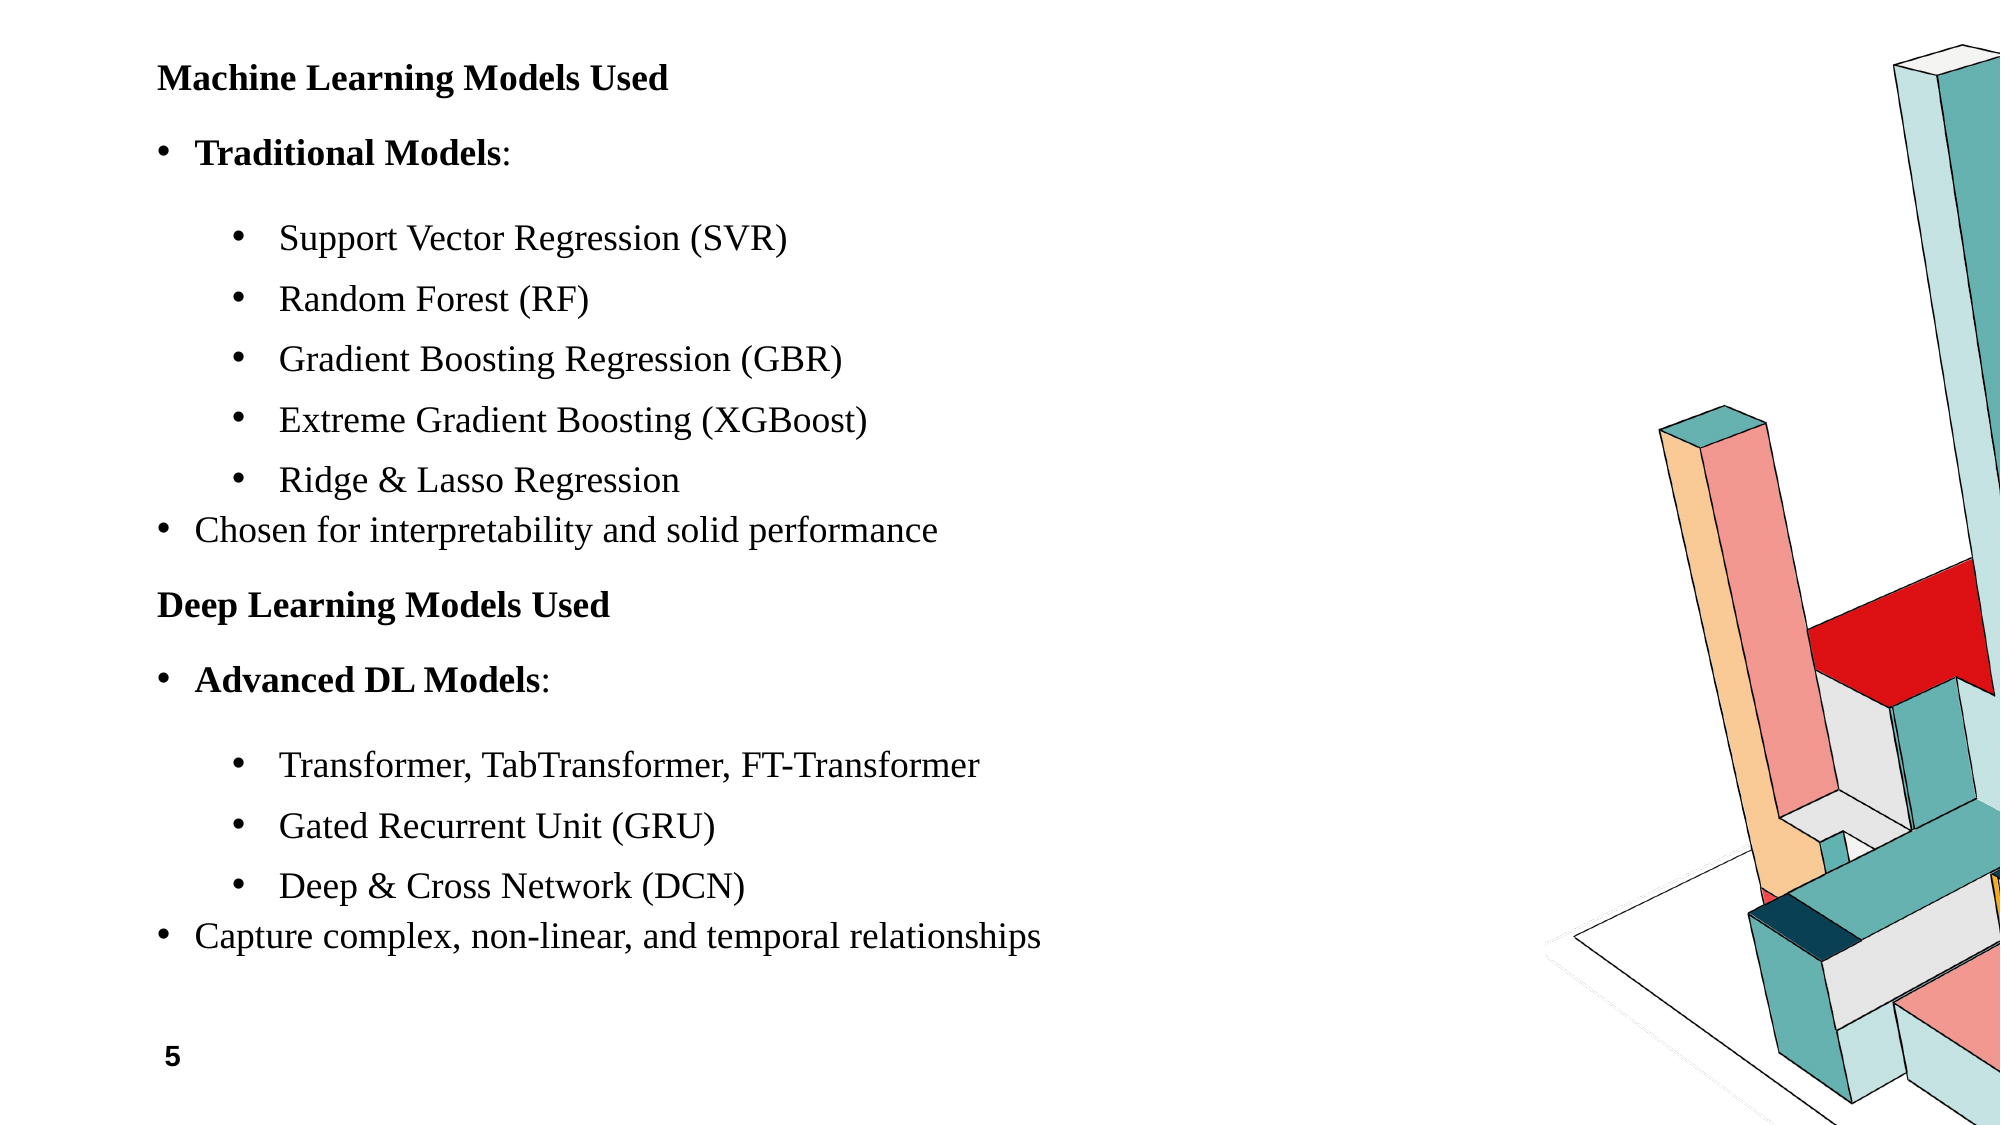

Machine Learning Models Used
Traditional Models:
Support Vector Regression (SVR)
Random Forest (RF)
Gradient Boosting Regression (GBR)
Extreme Gradient Boosting (XGBoost)
Ridge & Lasso Regression
Chosen for interpretability and solid performance
Deep Learning Models Used
Advanced DL Models:
Transformer, TabTransformer, FT-Transformer
Gated Recurrent Unit (GRU)
Deep & Cross Network (DCN)
Capture complex, non-linear, and temporal relationships

5